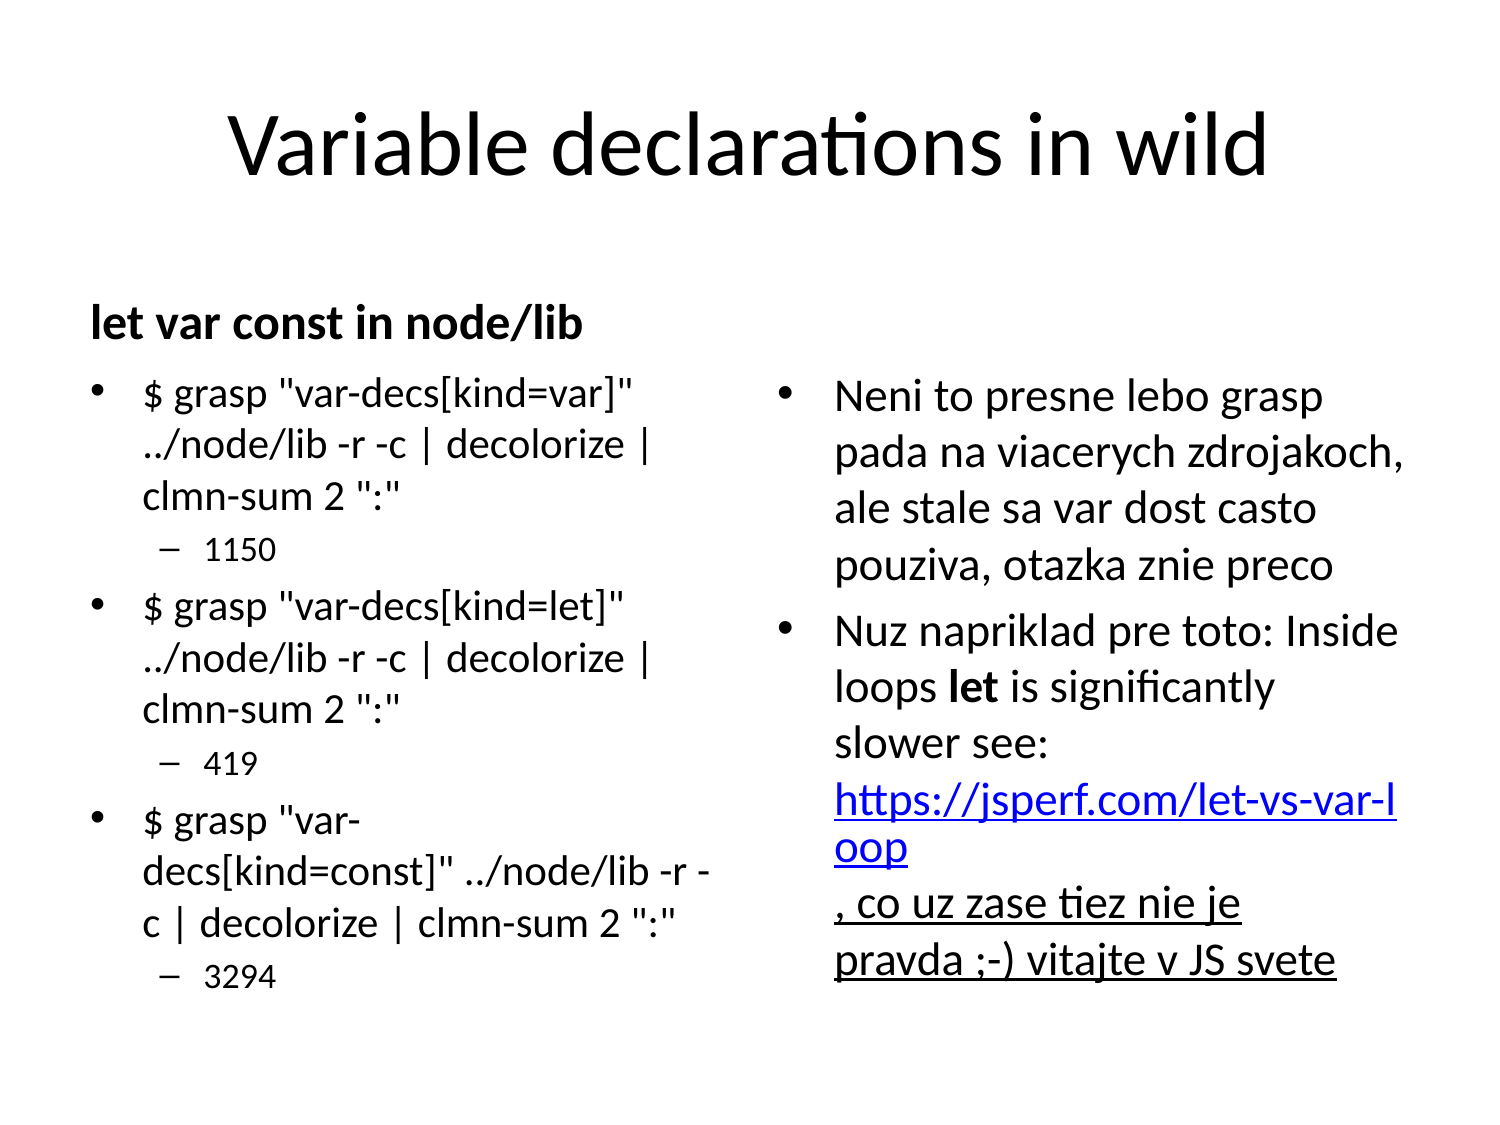

# Variable declarations in wild
let var const in node/lib

$ grasp "var-decs[kind=var]" ../node/lib -r -c | decolorize | clmn-sum 2 ":"
1150
$ grasp "var-decs[kind=let]" ../node/lib -r -c | decolorize | clmn-sum 2 ":"
419
$ grasp "var-decs[kind=const]" ../node/lib -r -c | decolorize | clmn-sum 2 ":"
3294
Neni to presne lebo grasp pada na viacerych zdrojakoch, ale stale sa var dost casto pouziva, otazka znie preco
Nuz napriklad pre toto: Inside loops let is significantly slower see: https://jsperf.com/let-vs-var-loop, co uz zase tiez nie je pravda ;-) vitajte v JS svete